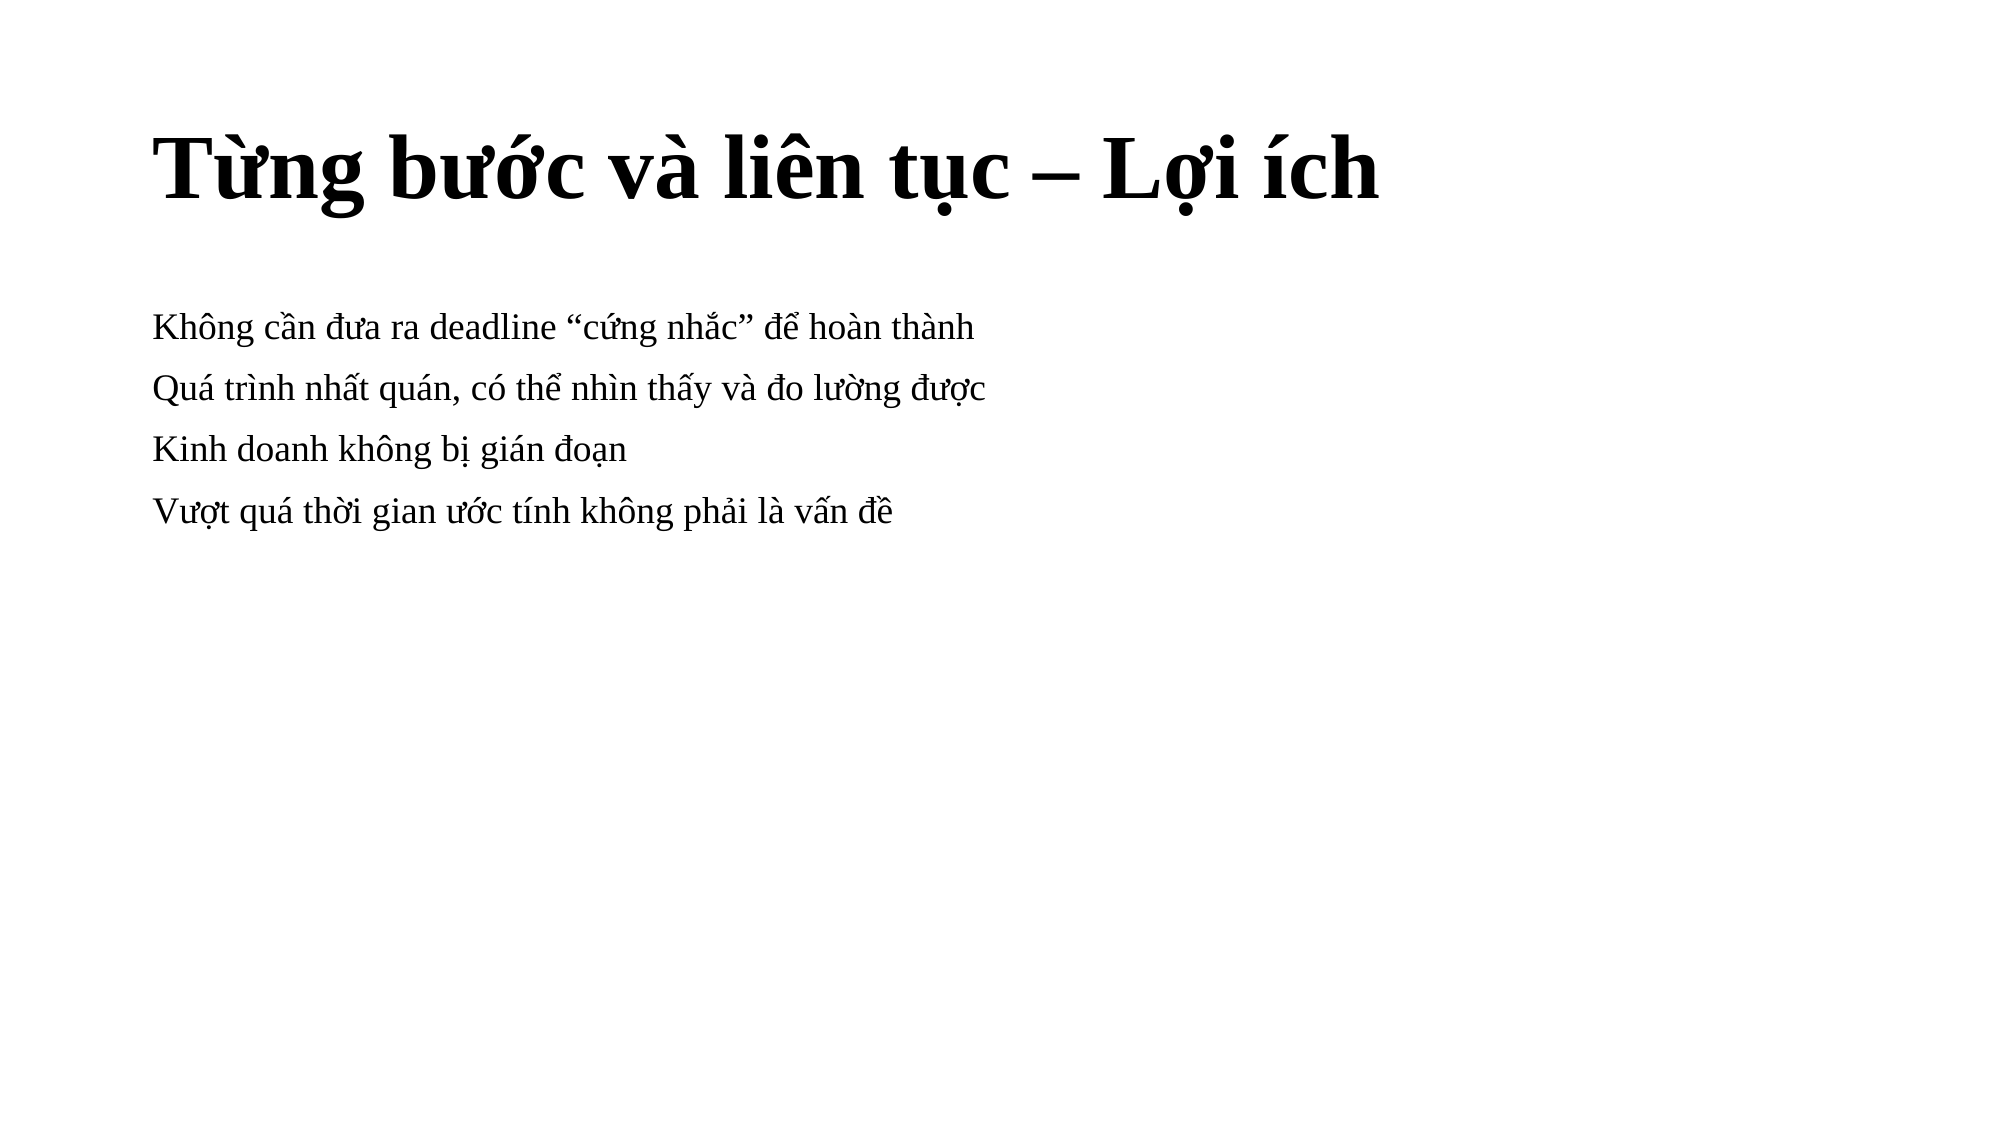

# Từng bước và liên tục – Lợi ích
Không cần đưa ra deadline “cứng nhắc” để hoàn thành
Quá trình nhất quán, có thể nhìn thấy và đo lường được
Kinh doanh không bị gián đoạn
Vượt quá thời gian ước tính không phải là vấn đề